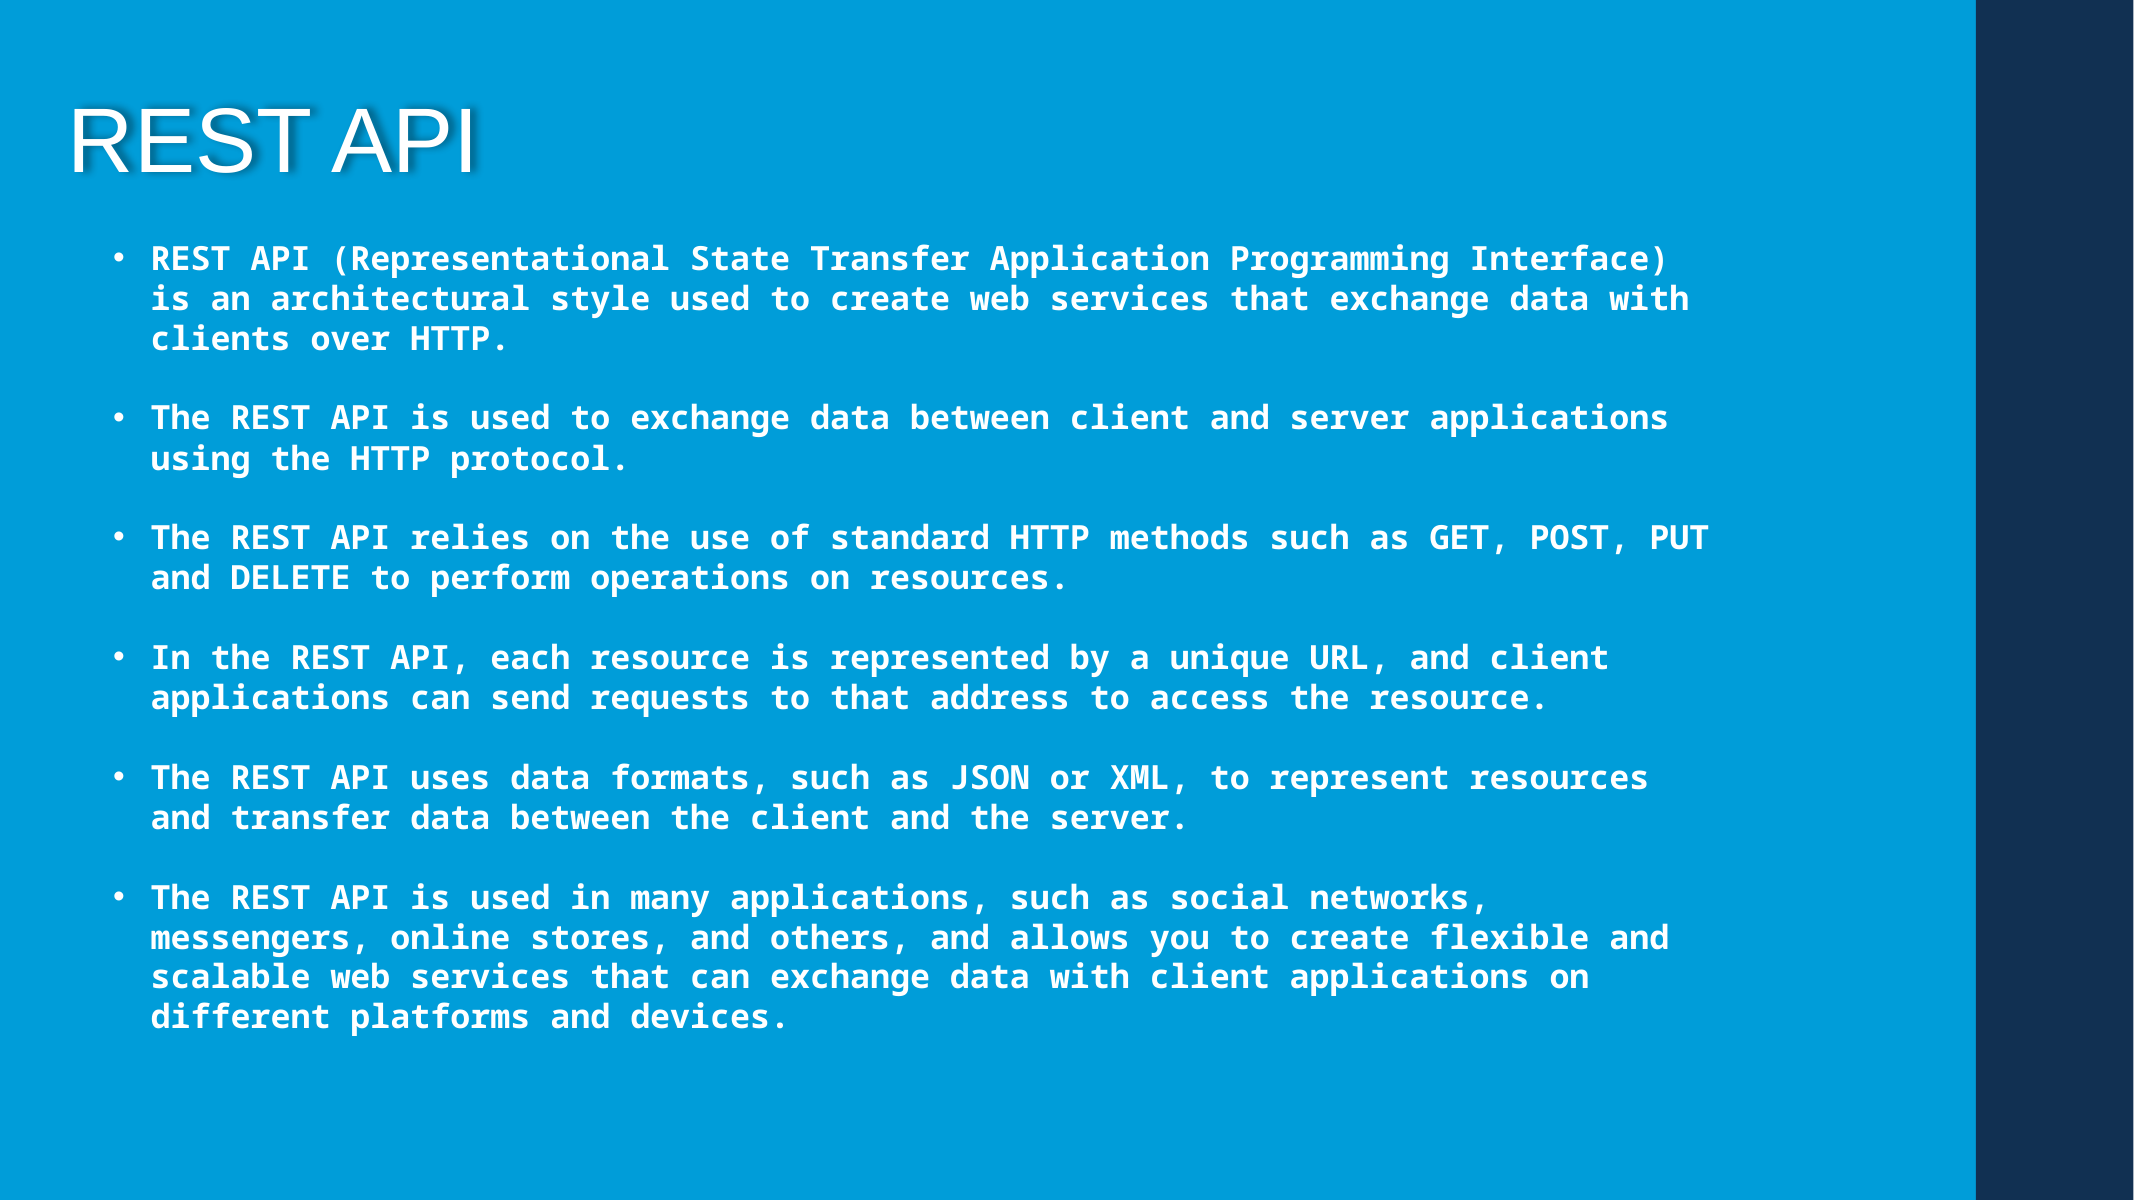

REST API
REST API (Representational State Transfer Application Programming Interface) is an architectural style used to create web services that exchange data with clients over HTTP.

The REST API is used to exchange data between client and server applications using the HTTP protocol.

The REST API relies on the use of standard HTTP methods such as GET, POST, PUT and DELETE to perform operations on resources.

In the REST API, each resource is represented by a unique URL, and client applications can send requests to that address to access the resource.

The REST API uses data formats, such as JSON or XML, to represent resources and transfer data between the client and the server.

The REST API is used in many applications, such as social networks, messengers, online stores, and others, and allows you to create flexible and scalable web services that can exchange data with client applications on different platforms and devices.